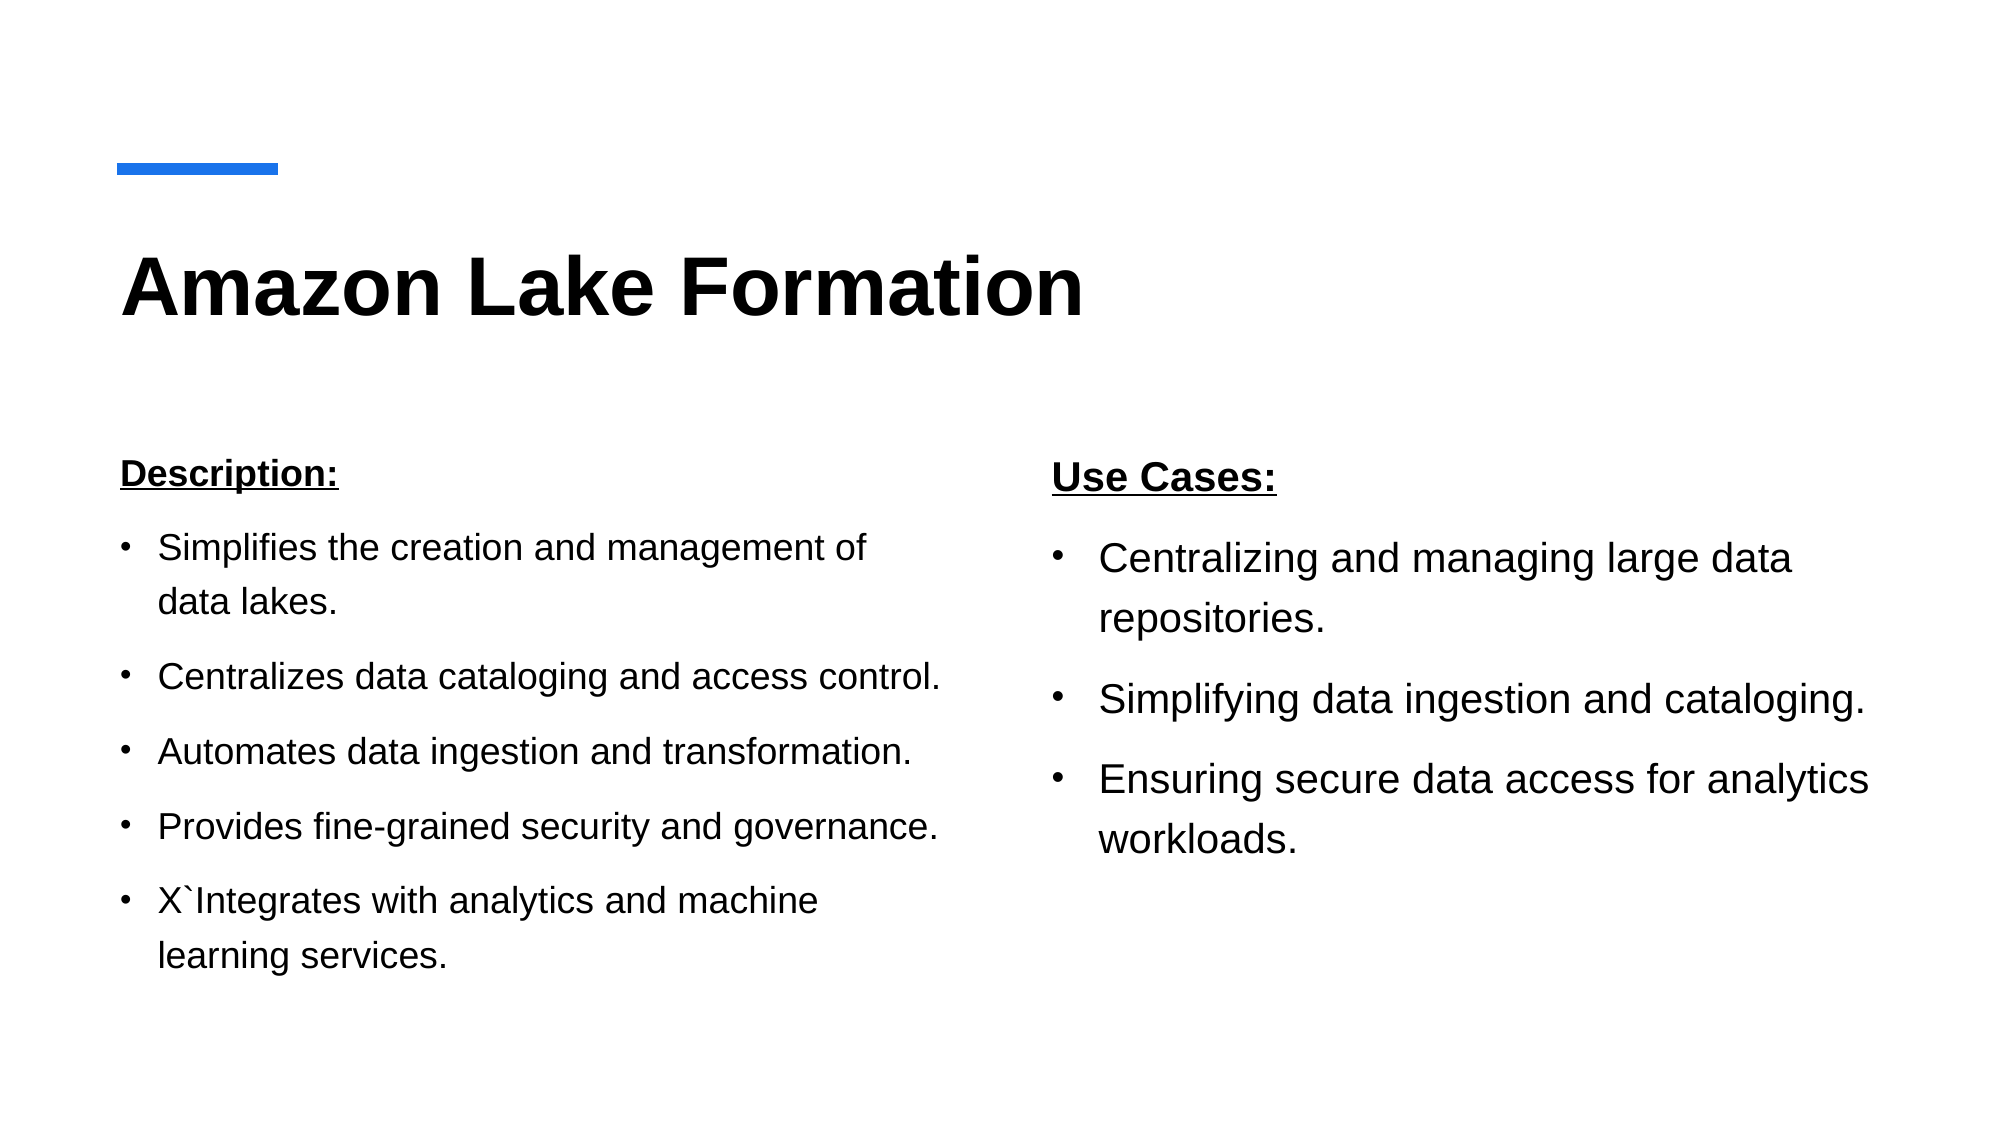

# Amazon Lake Formation
Description:
Simplifies the creation and management of data lakes.
Centralizes data cataloging and access control.
Automates data ingestion and transformation.
Provides fine-grained security and governance.
X`Integrates with analytics and machine learning services.
Use Cases:
Centralizing and managing large data repositories.
Simplifying data ingestion and cataloging.
Ensuring secure data access for analytics workloads.